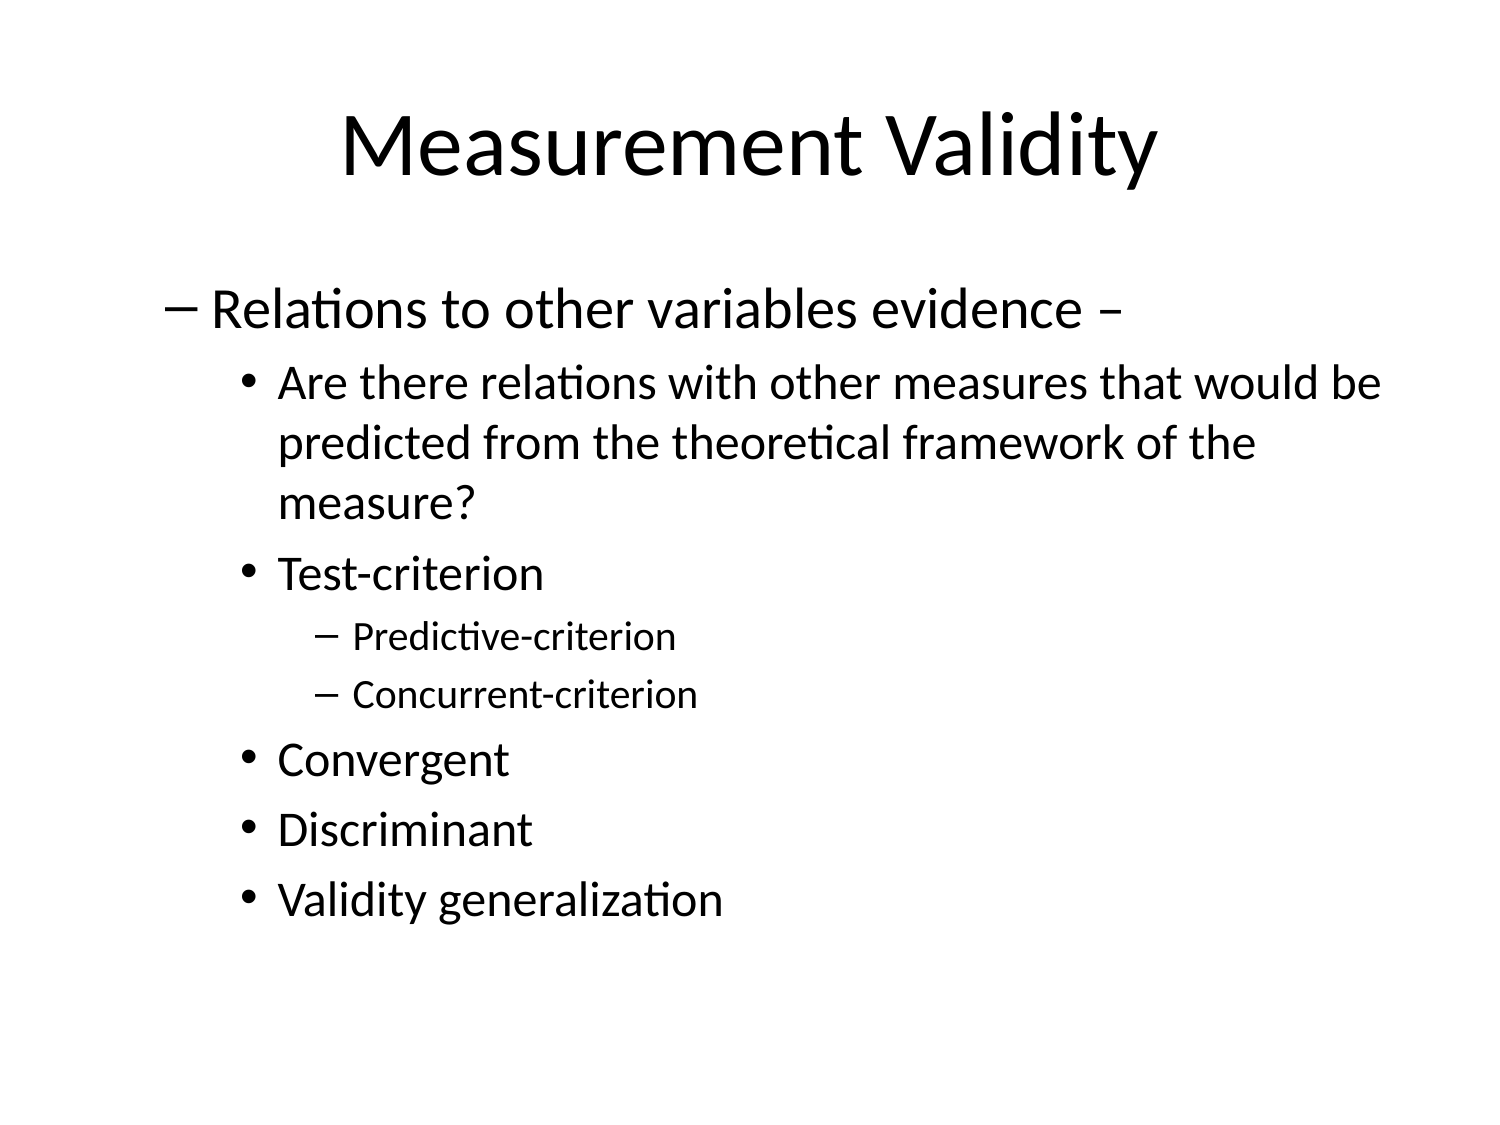

# Measurement Validity
Relations to other variables evidence –
Are there relations with other measures that would be predicted from the theoretical framework of the measure?
Test-criterion
Predictive-criterion
Concurrent-criterion
Convergent
Discriminant
Validity generalization